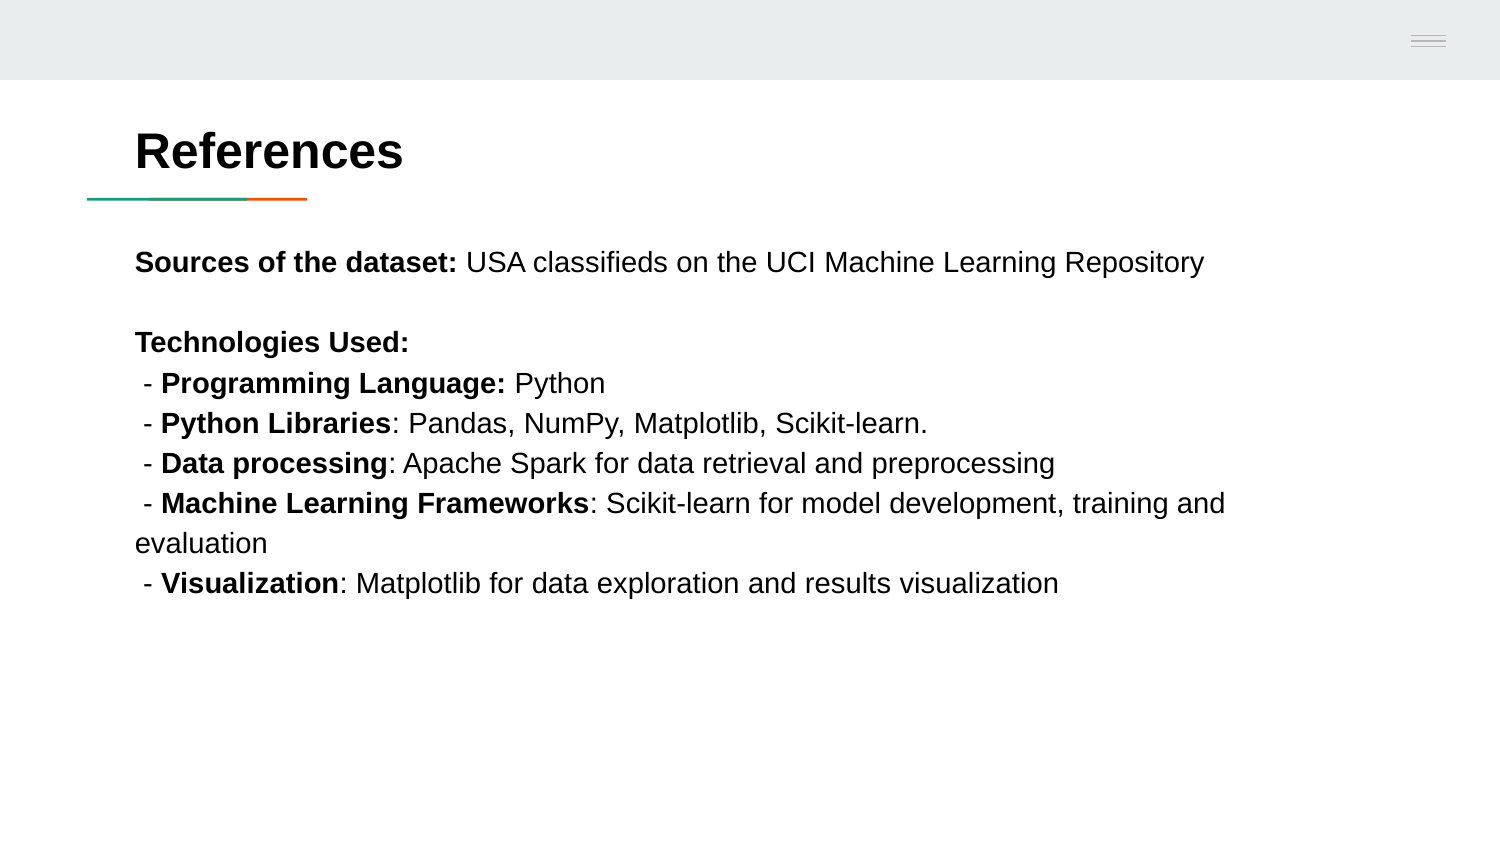

References
# Sources of the dataset: USA classifieds on the UCI Machine Learning Repository

Technologies Used:
 - Programming Language: Python
 - Python Libraries: Pandas, NumPy, Matplotlib, Scikit-learn.
 - Data processing: Apache Spark for data retrieval and preprocessing
 - Machine Learning Frameworks: Scikit-learn for model development, training and evaluation
 - Visualization: Matplotlib for data exploration and results visualization